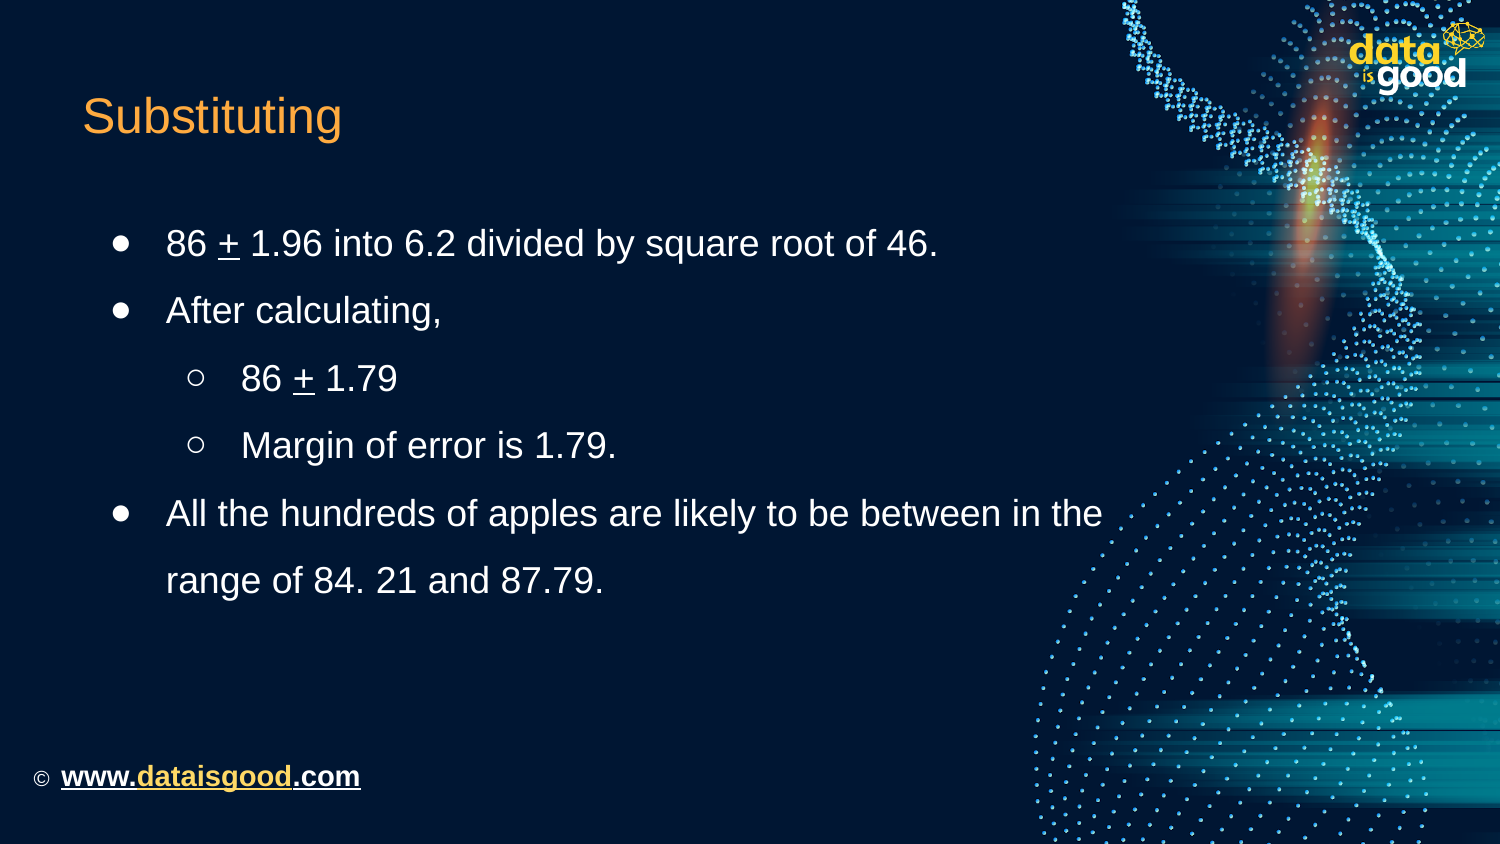

# Substituting
86 + 1.96 into 6.2 divided by square root of 46.
After calculating,
86 + 1.79
Margin of error is 1.79.
All the hundreds of apples are likely to be between in the range of 84. 21 and 87.79.